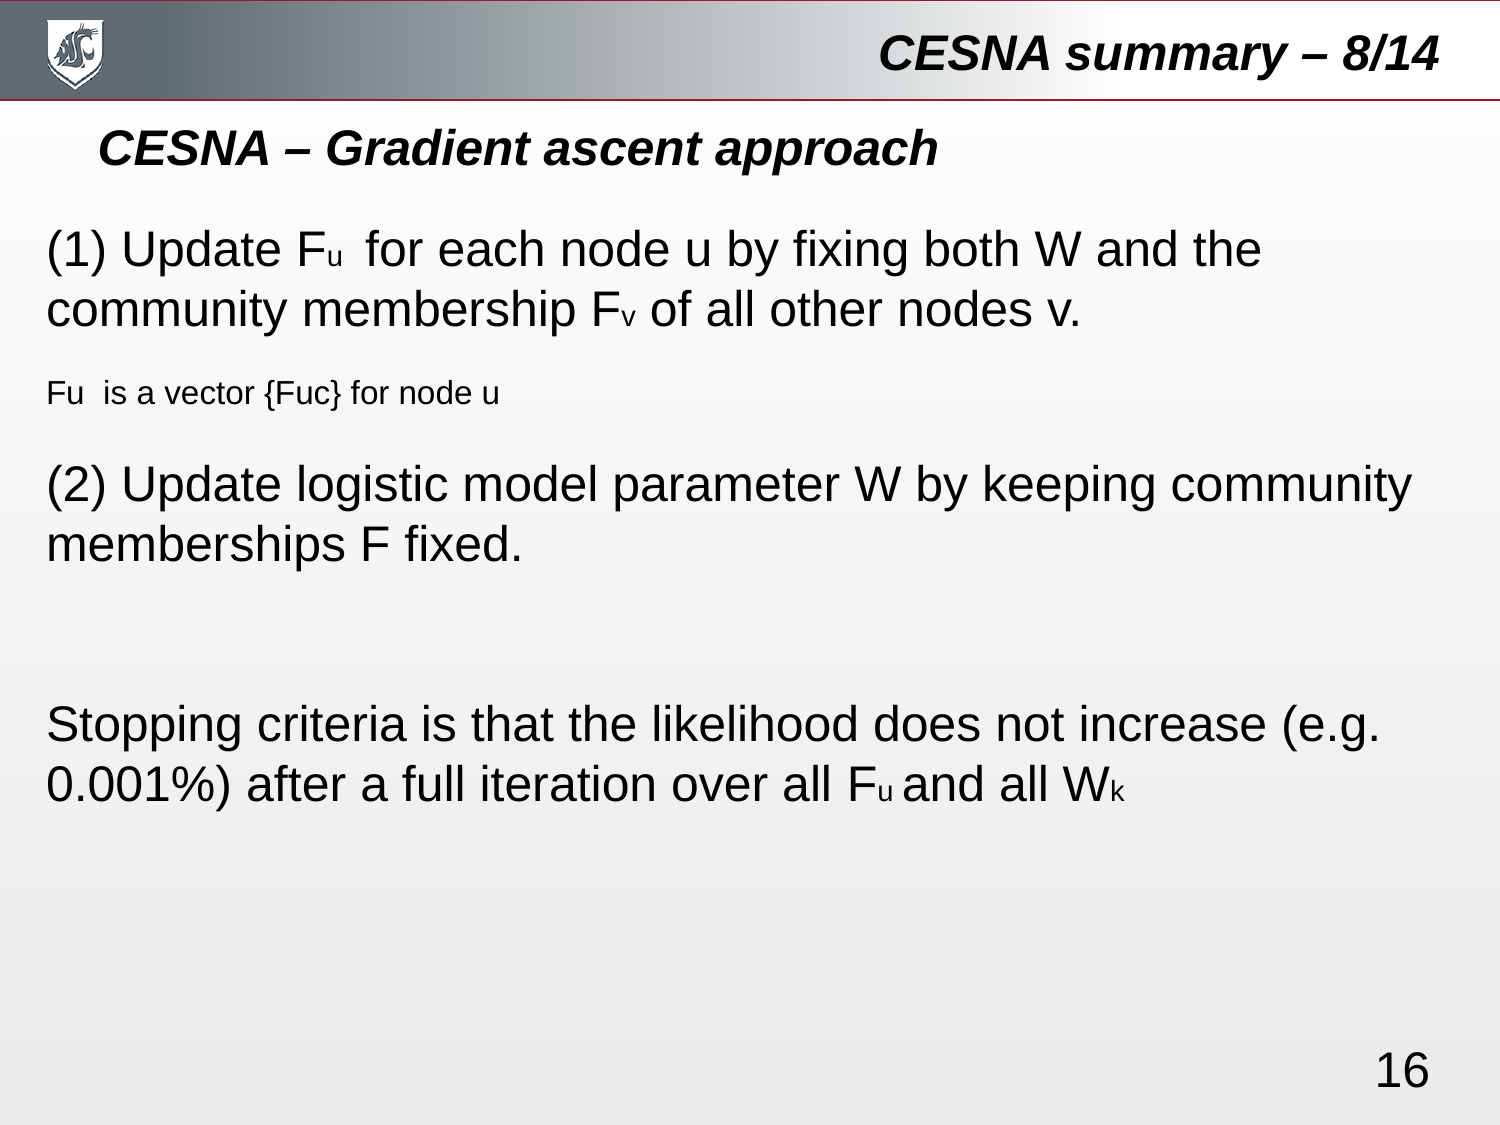

CESNA summary – 8/14
CESNA – Gradient ascent approach

(1) Update Fu  for each node u by fixing both W and the community membership Fv of all other nodes v.

Fu  is a vector {Fuc} for node u

(2) Update logistic model parameter W by keeping community memberships F fixed.

Stopping criteria is that the likelihood does not increase (e.g. 0.001%) after a full iteration over all Fu and all Wk

16